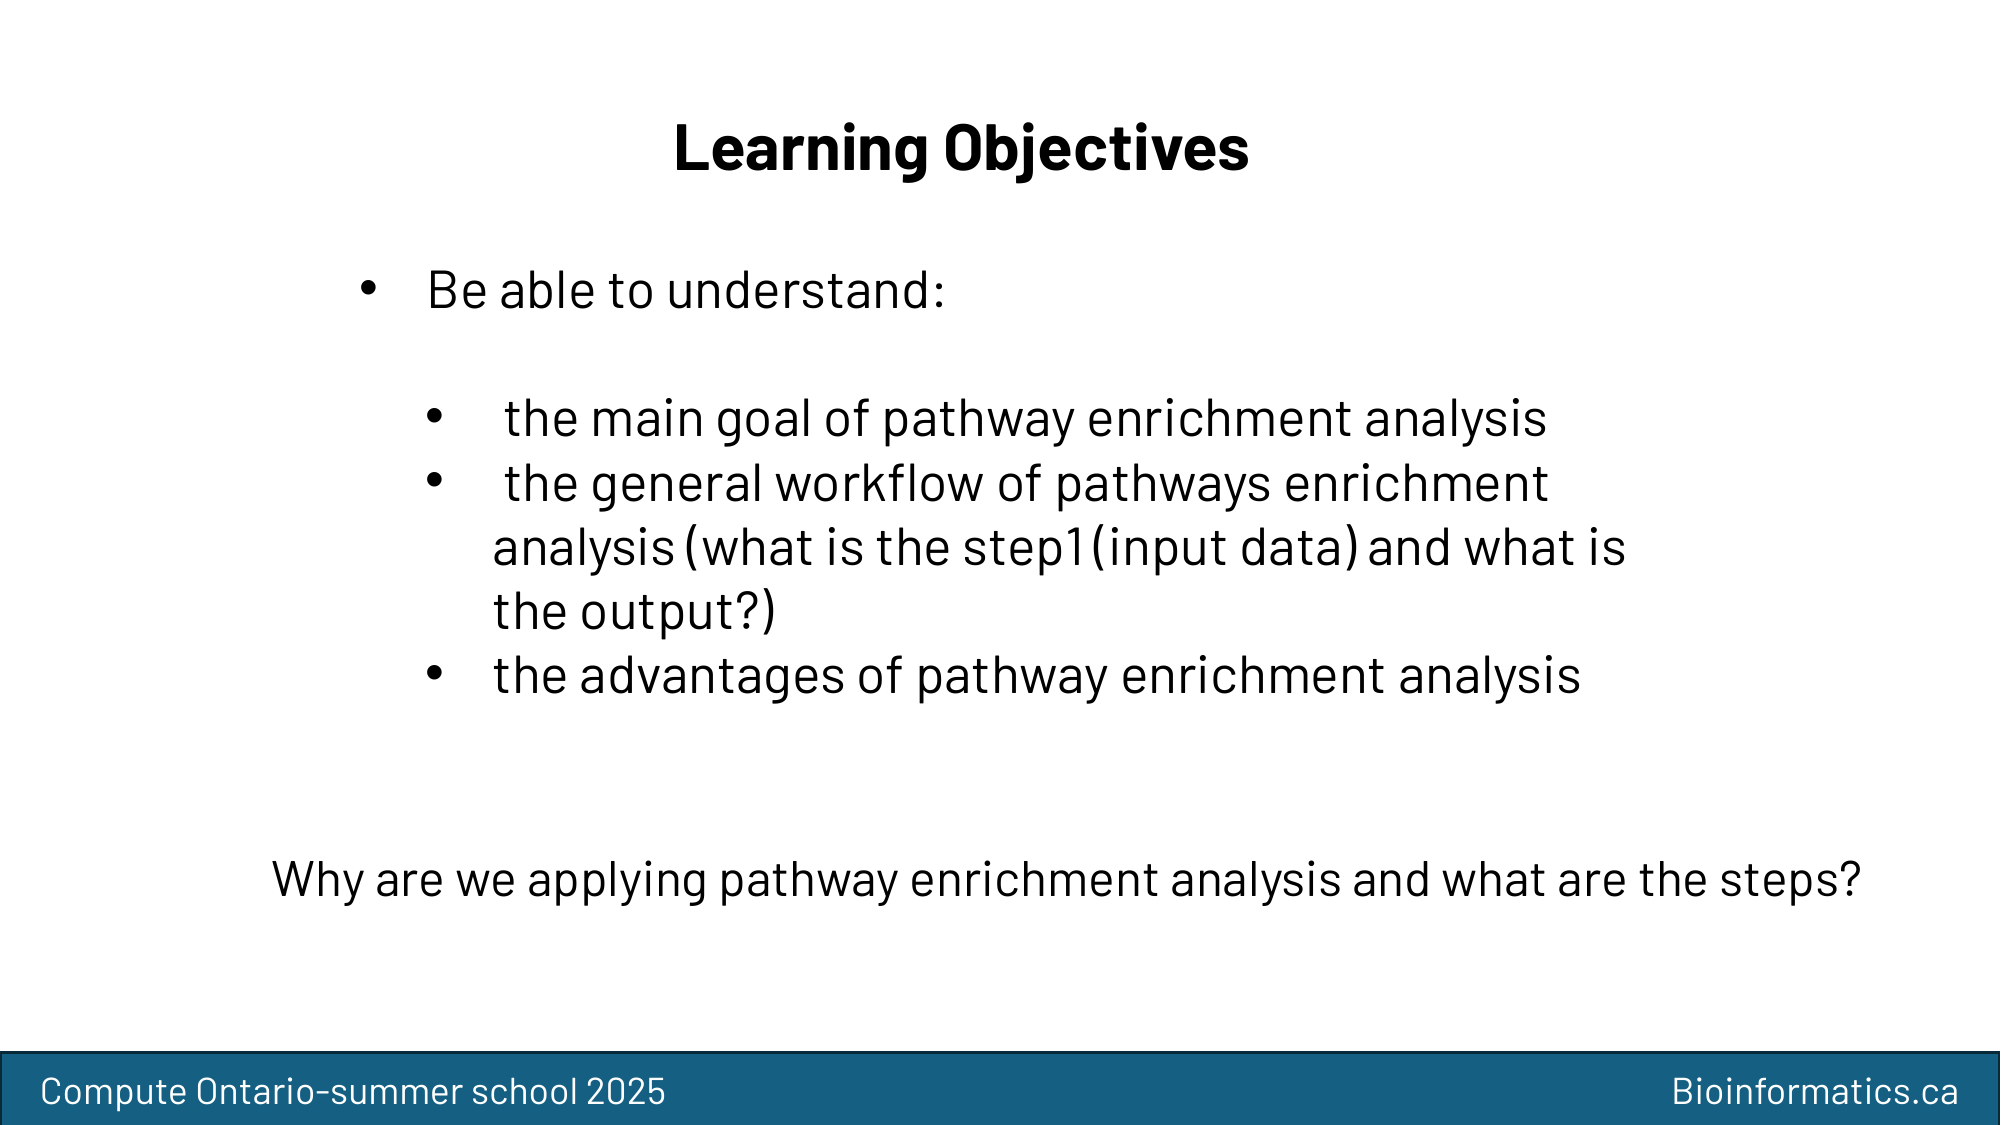

Learning Objectives
Be able to understand:

 the main goal of pathway enrichment analysis
 the general workflow of pathways enrichment analysis (what is the step1 (input data) and what is the output?)
the advantages of pathway enrichment analysis

Why are we applying pathway enrichment analysis and what are the steps?
3
Compute Ontario-summer school 2025                                                                                                                                      Bioinformatics.ca